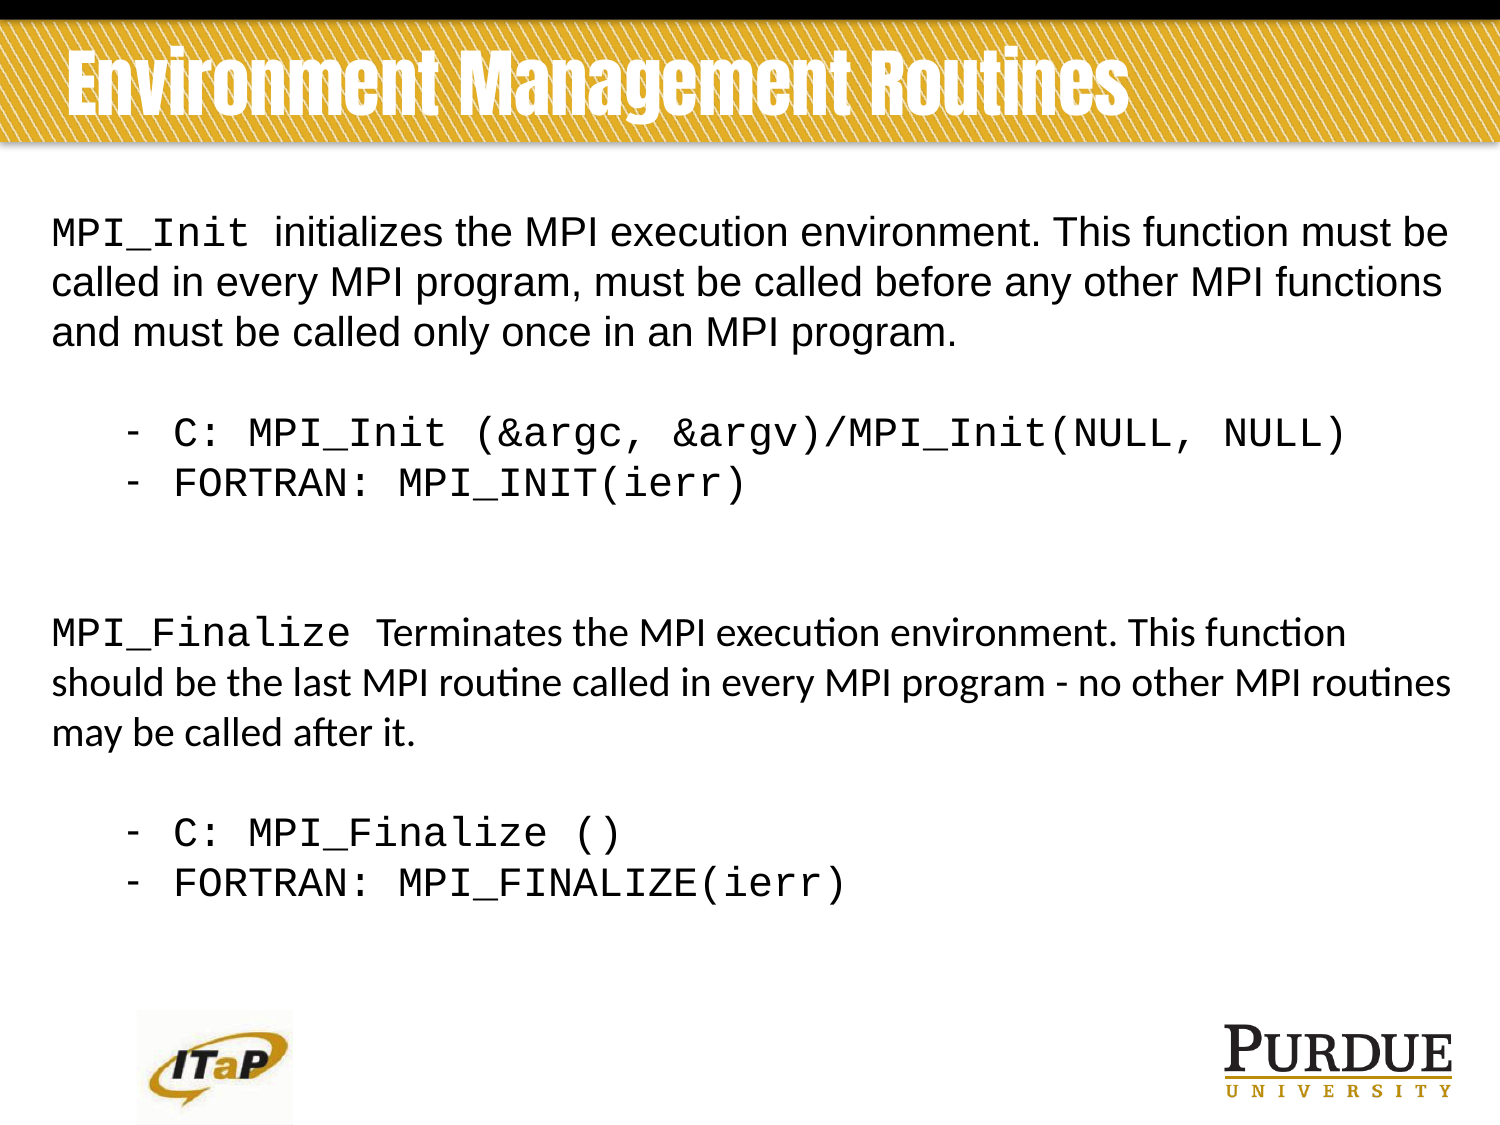

Environment Management Routines
MPI_Init  initializes the MPI execution environment. This function must be called in every MPI program, must be called before any other MPI functions and must be called only once in an MPI program.

C: MPI_Init (&argc, &argv)/MPI_Init(NULL, NULL)
FORTRAN: MPI_INIT(ierr)

MPI_Finalize Terminates the MPI execution environment. This function should be the last MPI routine called in every MPI program - no other MPI routines may be called after it.

C: MPI_Finalize ()
FORTRAN: MPI_FINALIZE(ierr)